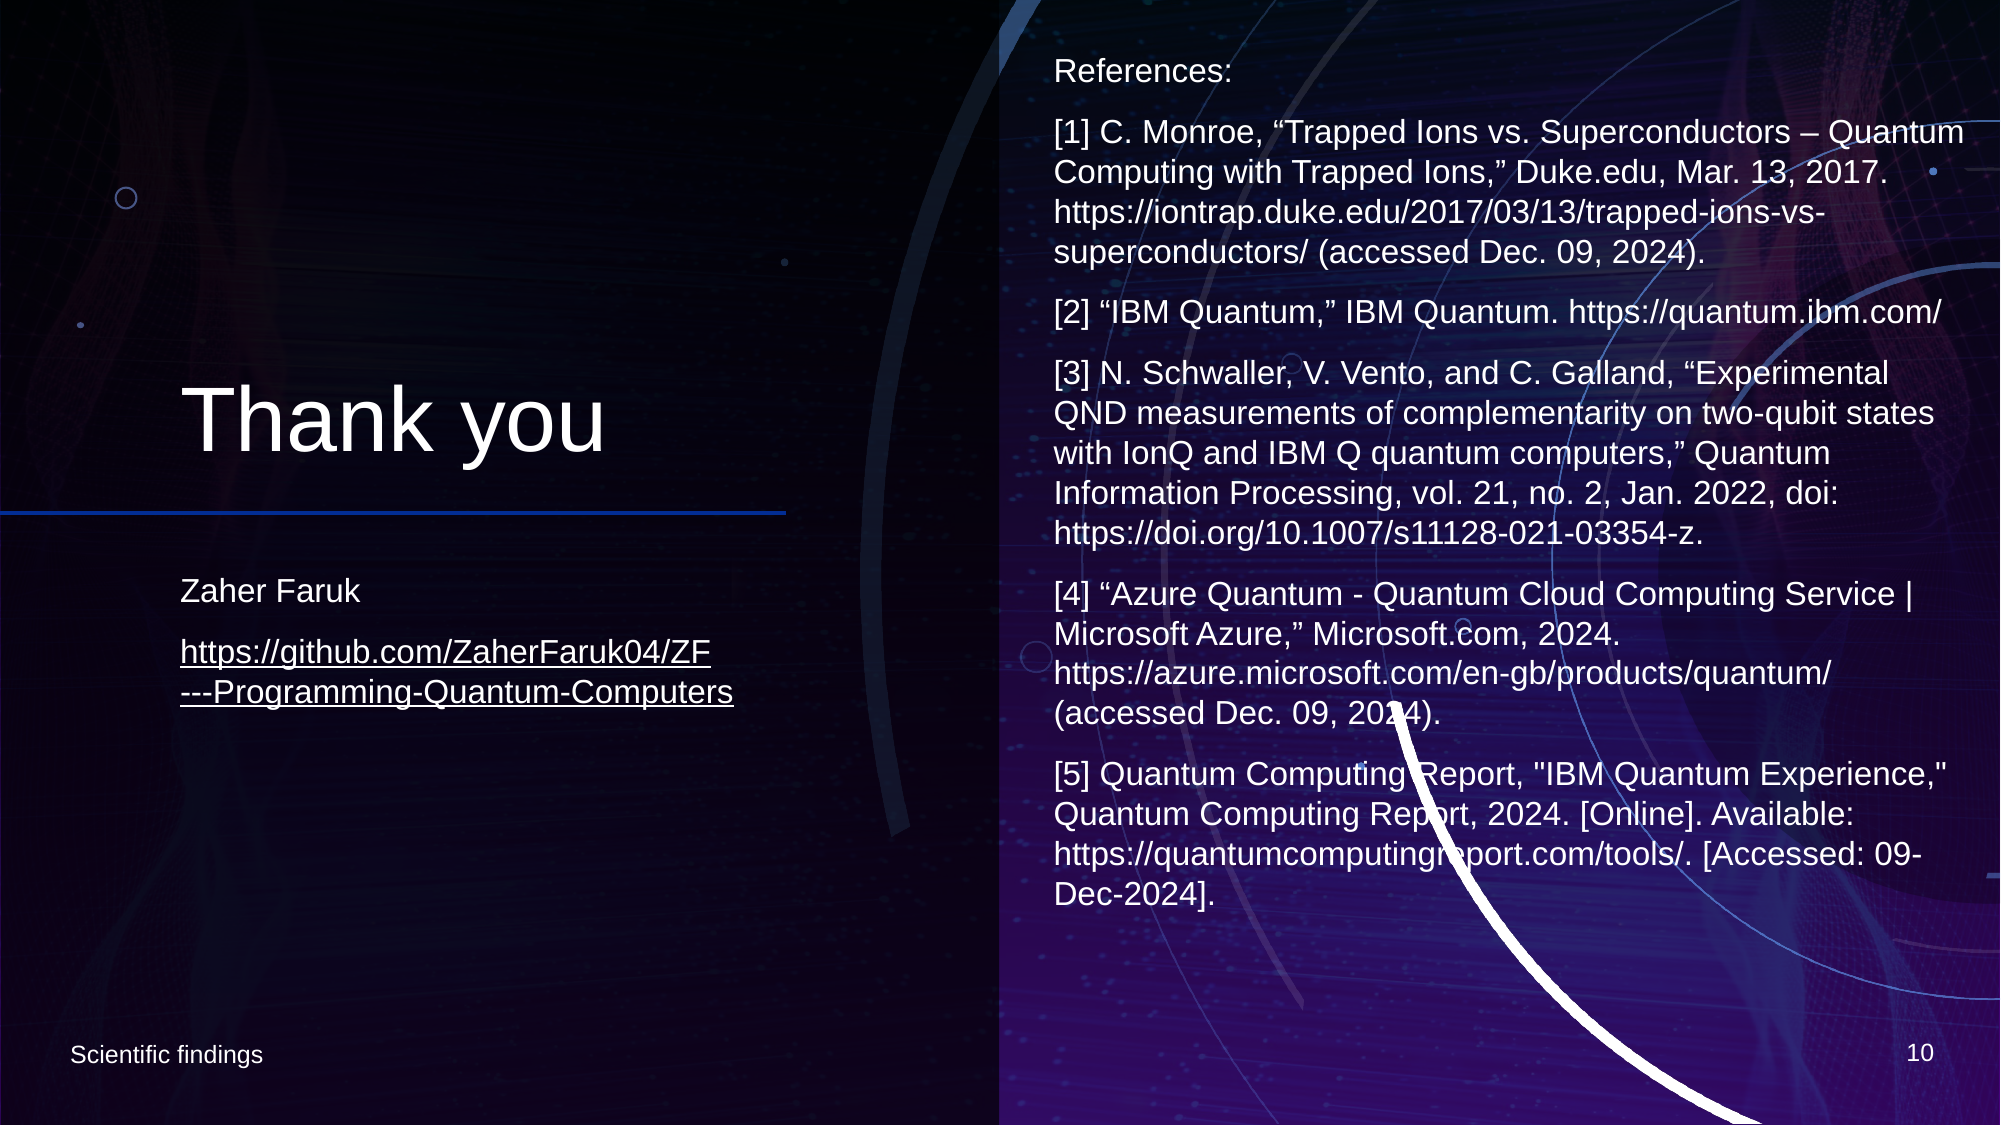

References:
[1] C. Monroe, “Trapped Ions vs. Superconductors – Quantum Computing with Trapped Ions,” Duke.edu, Mar. 13, 2017. https://iontrap.duke.edu/2017/03/13/trapped-ions-vs-superconductors/ (accessed Dec. 09, 2024).
‌[2] “IBM Quantum,” IBM Quantum. https://quantum.ibm.com/
[3] N. Schwaller, V. Vento, and C. Galland, “Experimental QND measurements of complementarity on two-qubit states with IonQ and IBM Q quantum computers,” Quantum Information Processing, vol. 21, no. 2, Jan. 2022, doi: https://doi.org/10.1007/s11128-021-03354-z.
[4] “Azure Quantum - Quantum Cloud Computing Service | Microsoft Azure,” Microsoft.com, 2024. https://azure.microsoft.com/en-gb/products/quantum/ (accessed Dec. 09, 2024).
[5] Quantum Computing Report, "IBM Quantum Experience," Quantum Computing Report, 2024. [Online]. Available: https://quantumcomputingreport.com/tools/. [Accessed: 09-Dec-2024].

# Thank you
Zaher Faruk
https://github.com/ZaherFaruk04/ZF---Programming-Quantum-Computers

10
Scientific findings